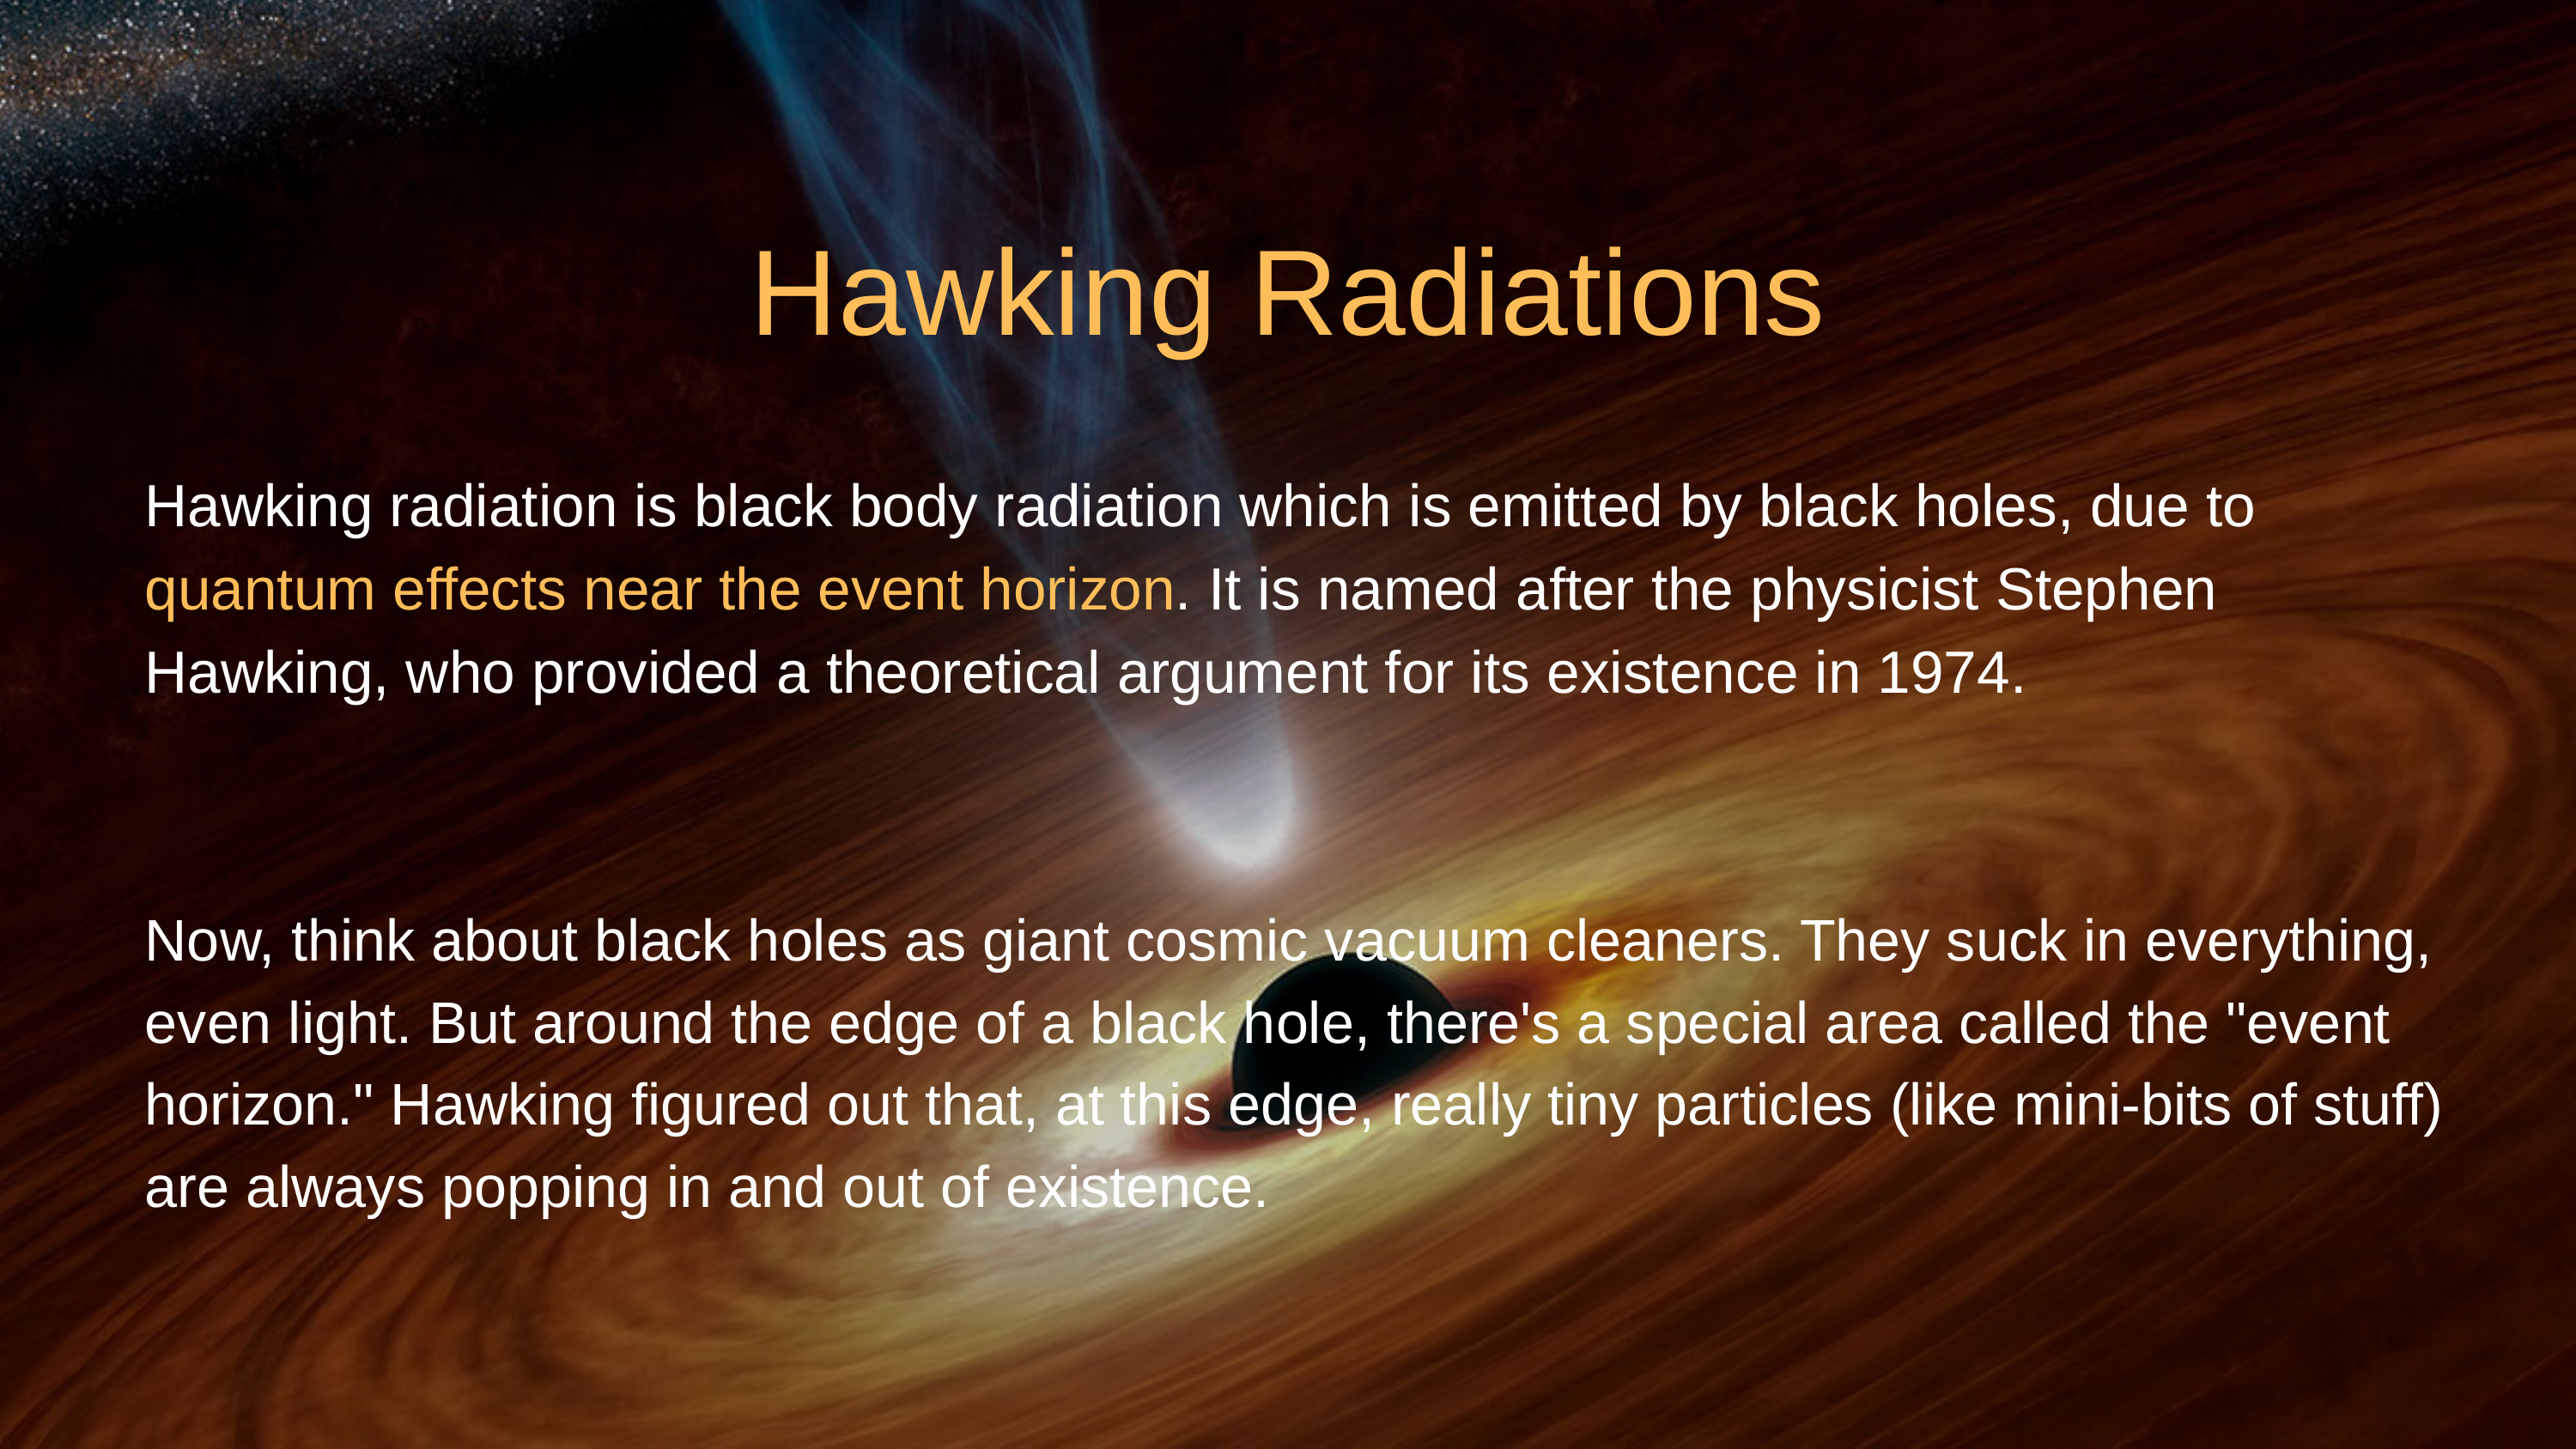

Hawking Radiations
Hawking radiation is black body radiation which is emitted by black holes, due to quantum effects near the event horizon. It is named after the physicist Stephen Hawking, who provided a theoretical argument for its existence in 1974.
Now, think about black holes as giant cosmic vacuum cleaners. They suck in everything, even light. But around the edge of a black hole, there's a special area called the "event horizon." Hawking figured out that, at this edge, really tiny particles (like mini-bits of stuff) are always popping in and out of existence.